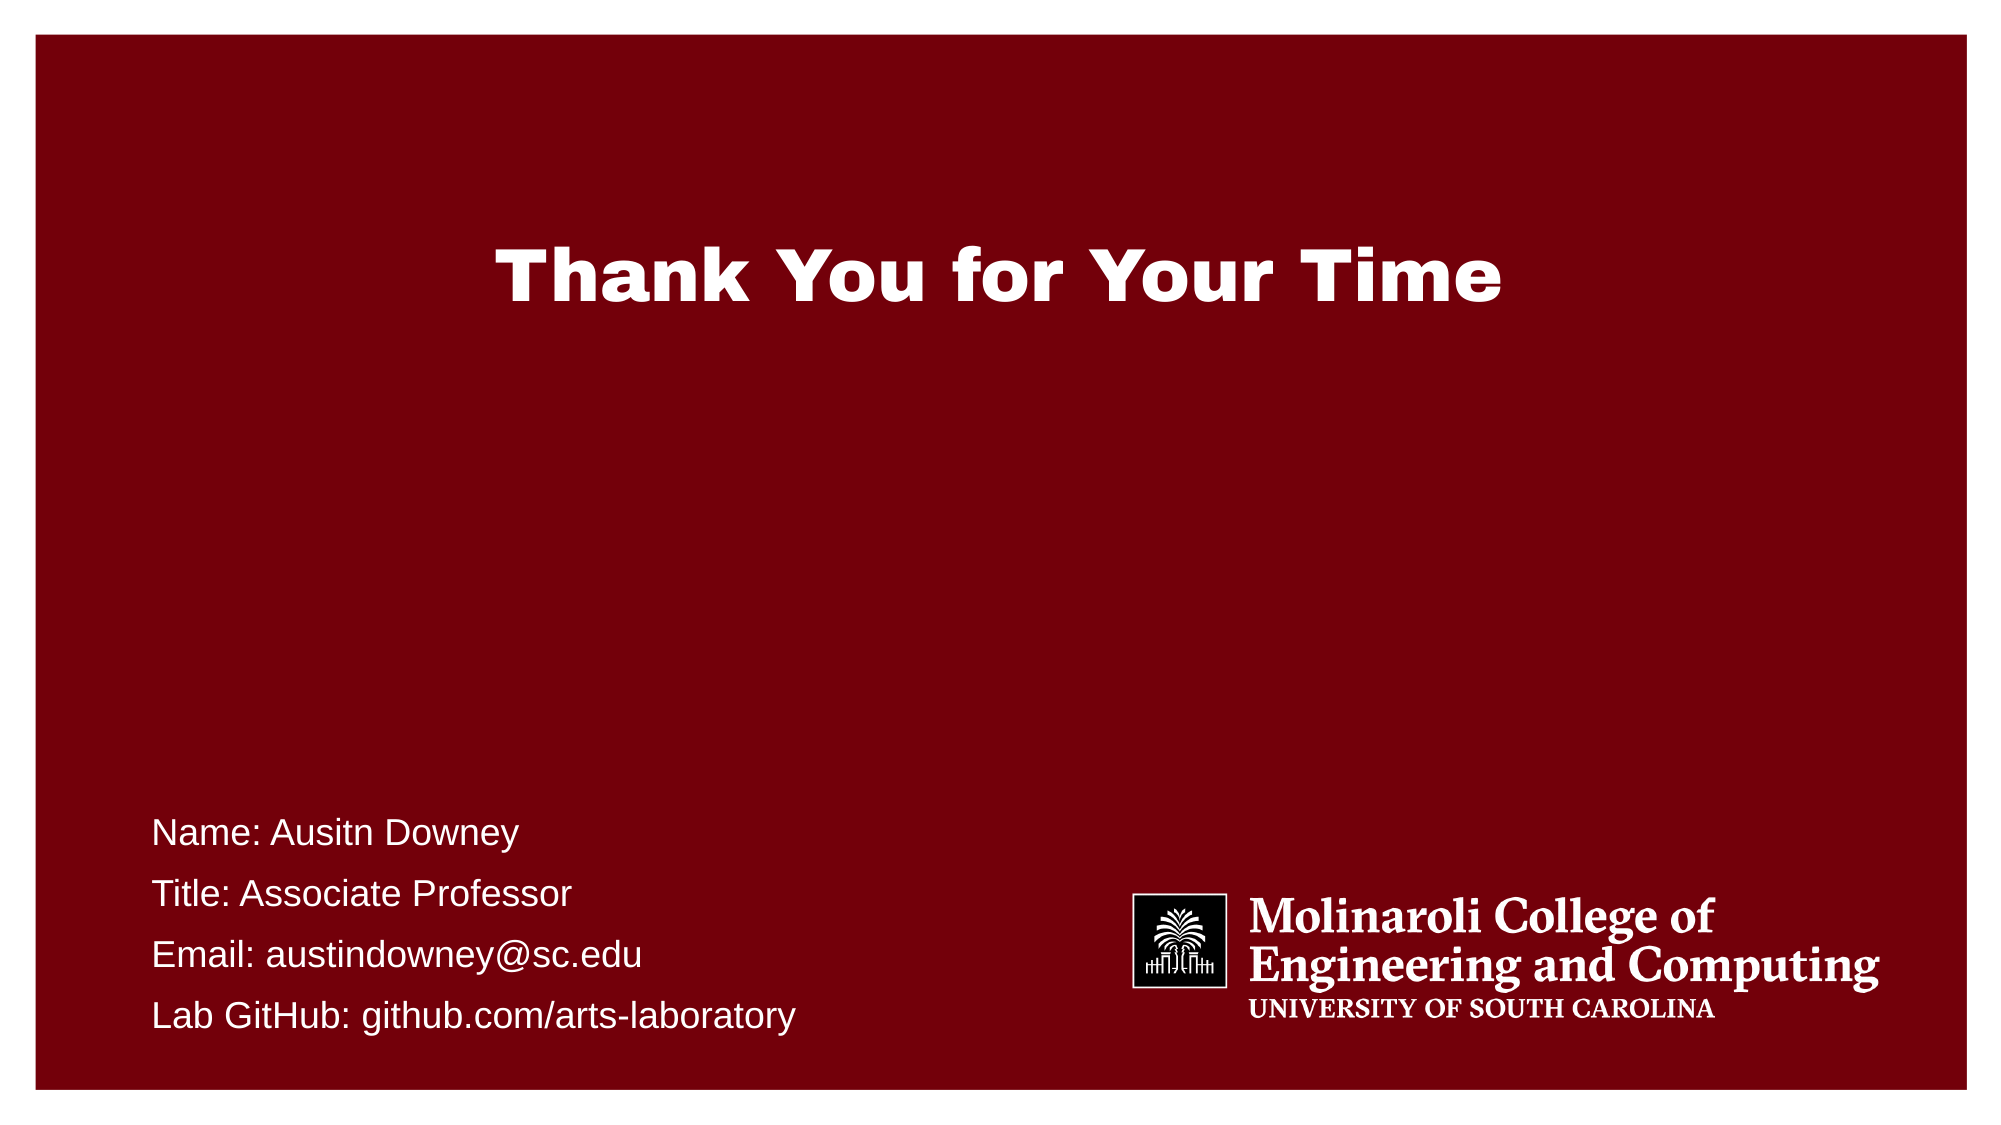

# Thank You for Your Time
Name: Ausitn Downey
Title: Associate Professor
Email: austindowney@sc.edu
Lab GitHub: github.com/arts-laboratory